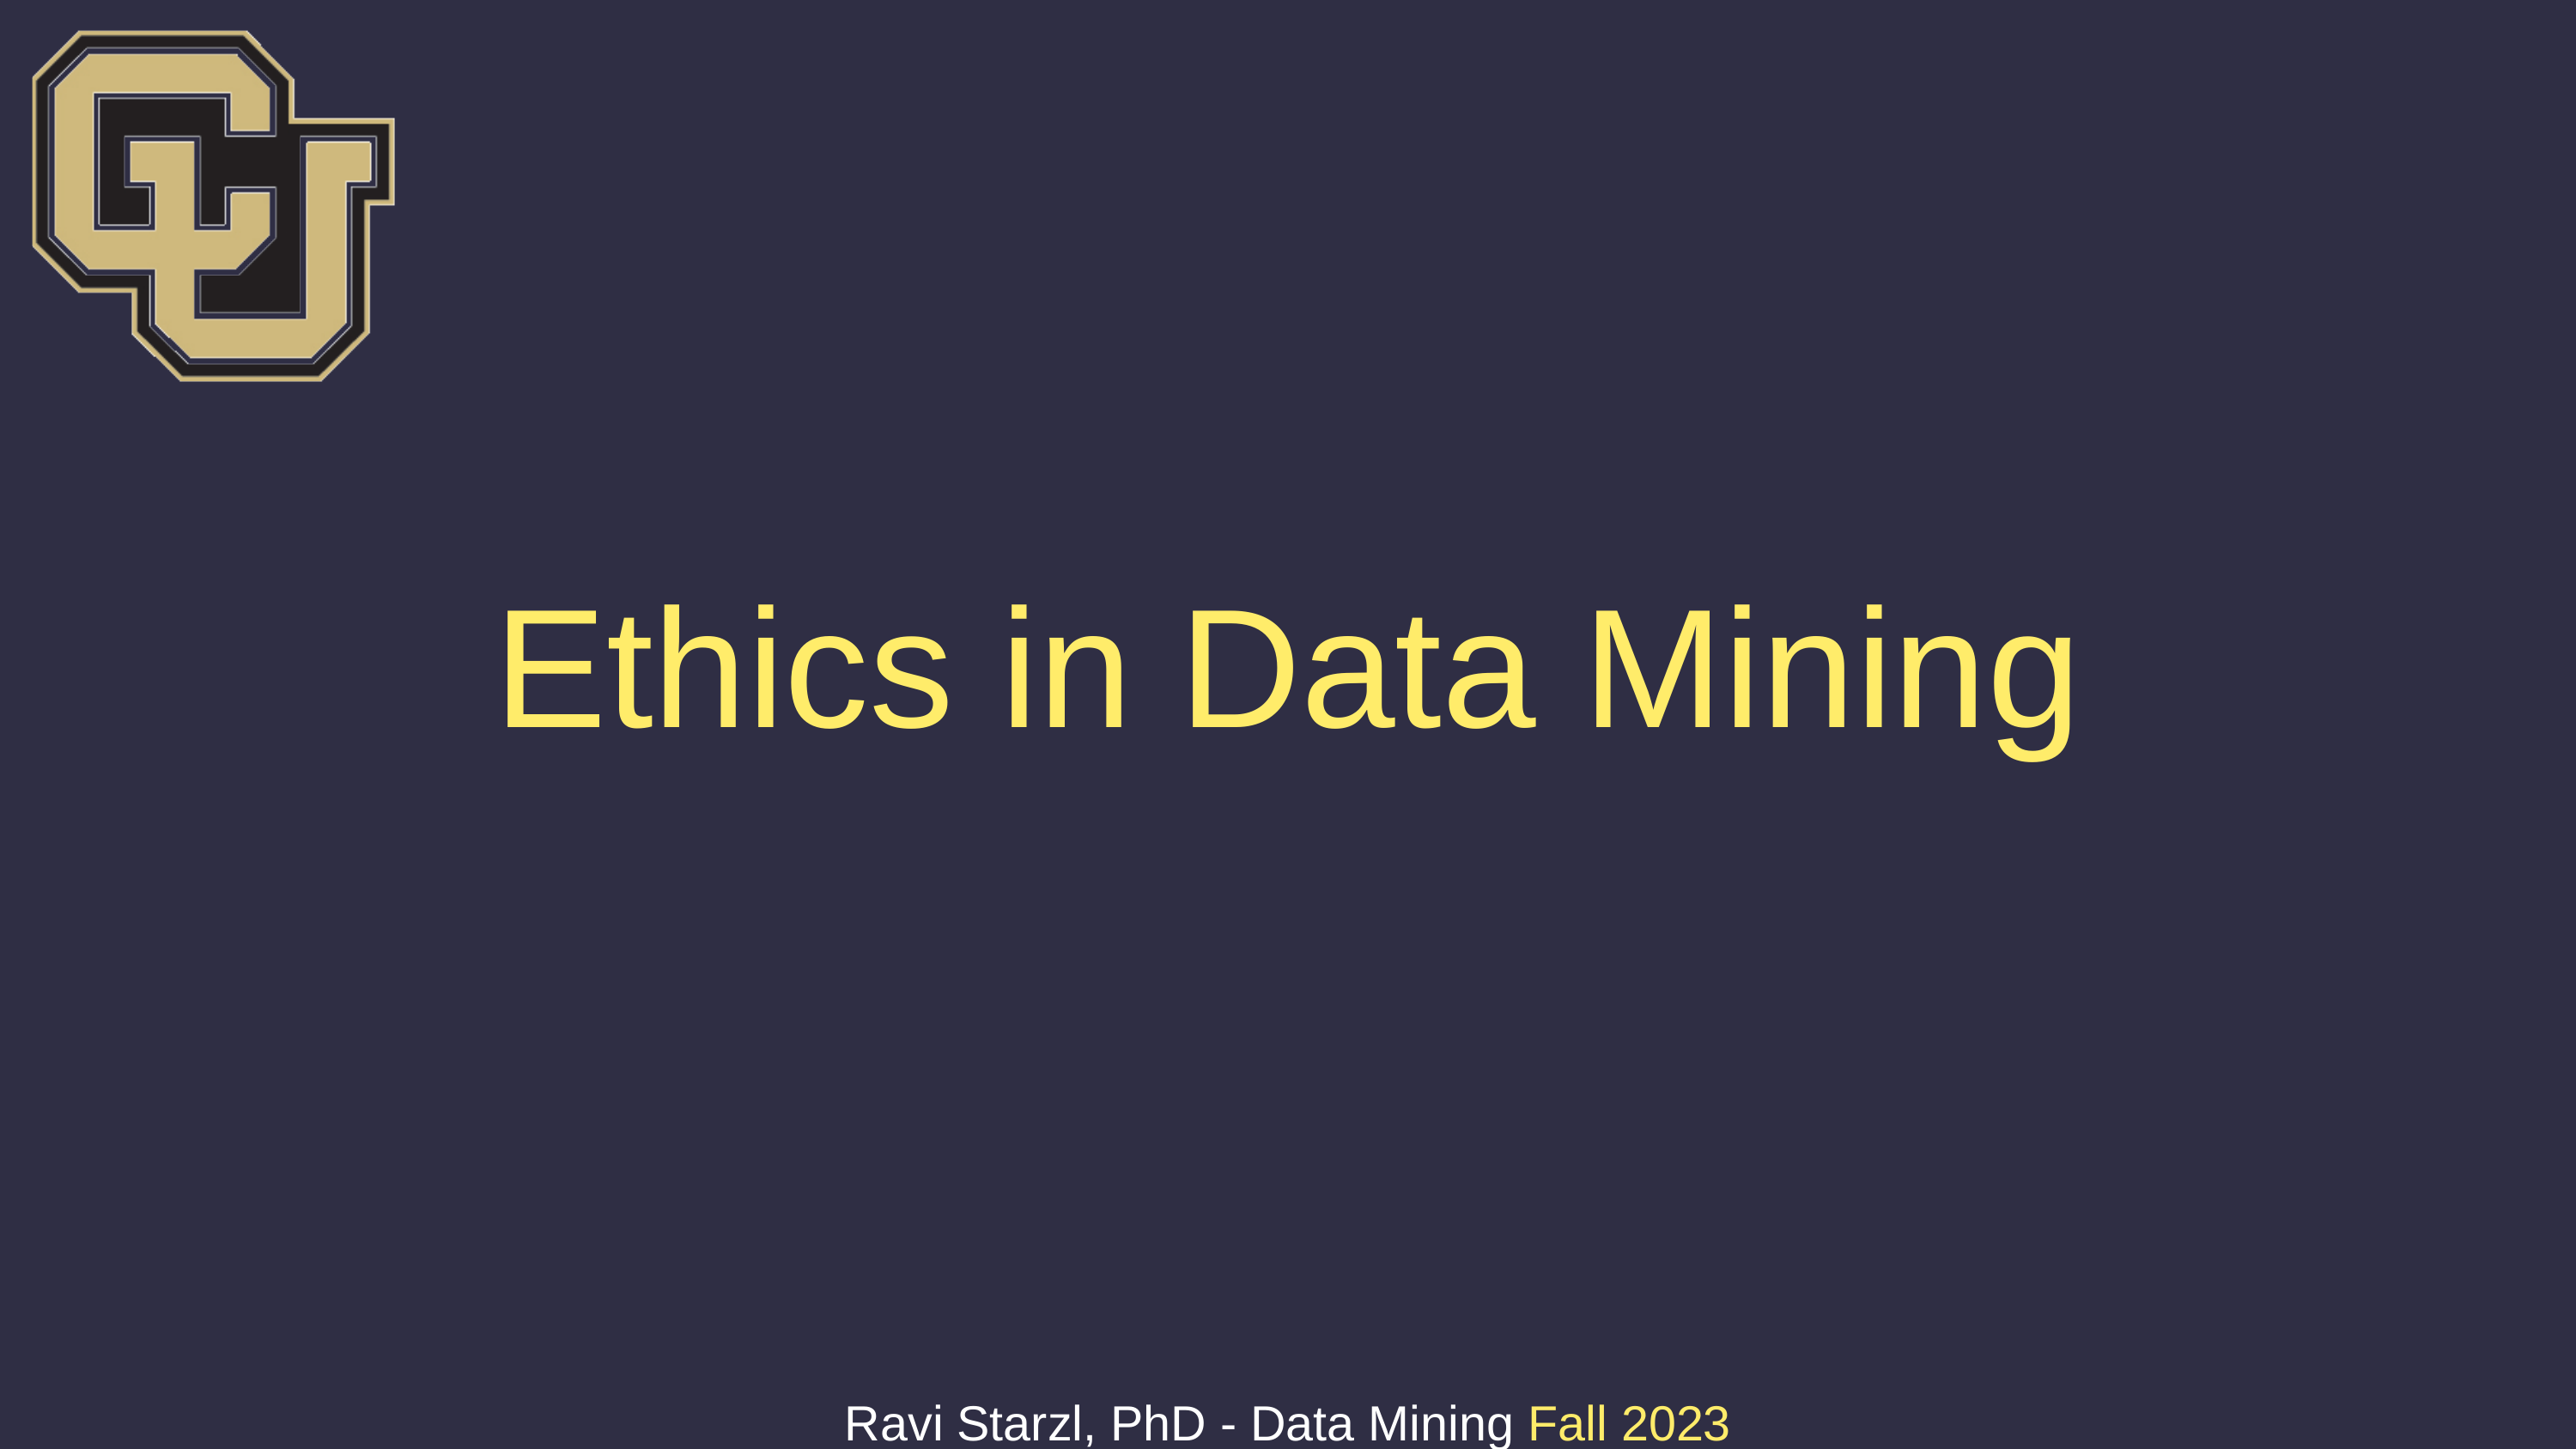

Ethics in Data Mining
Ravi Starzl, PhD - Data Mining Fall 2023